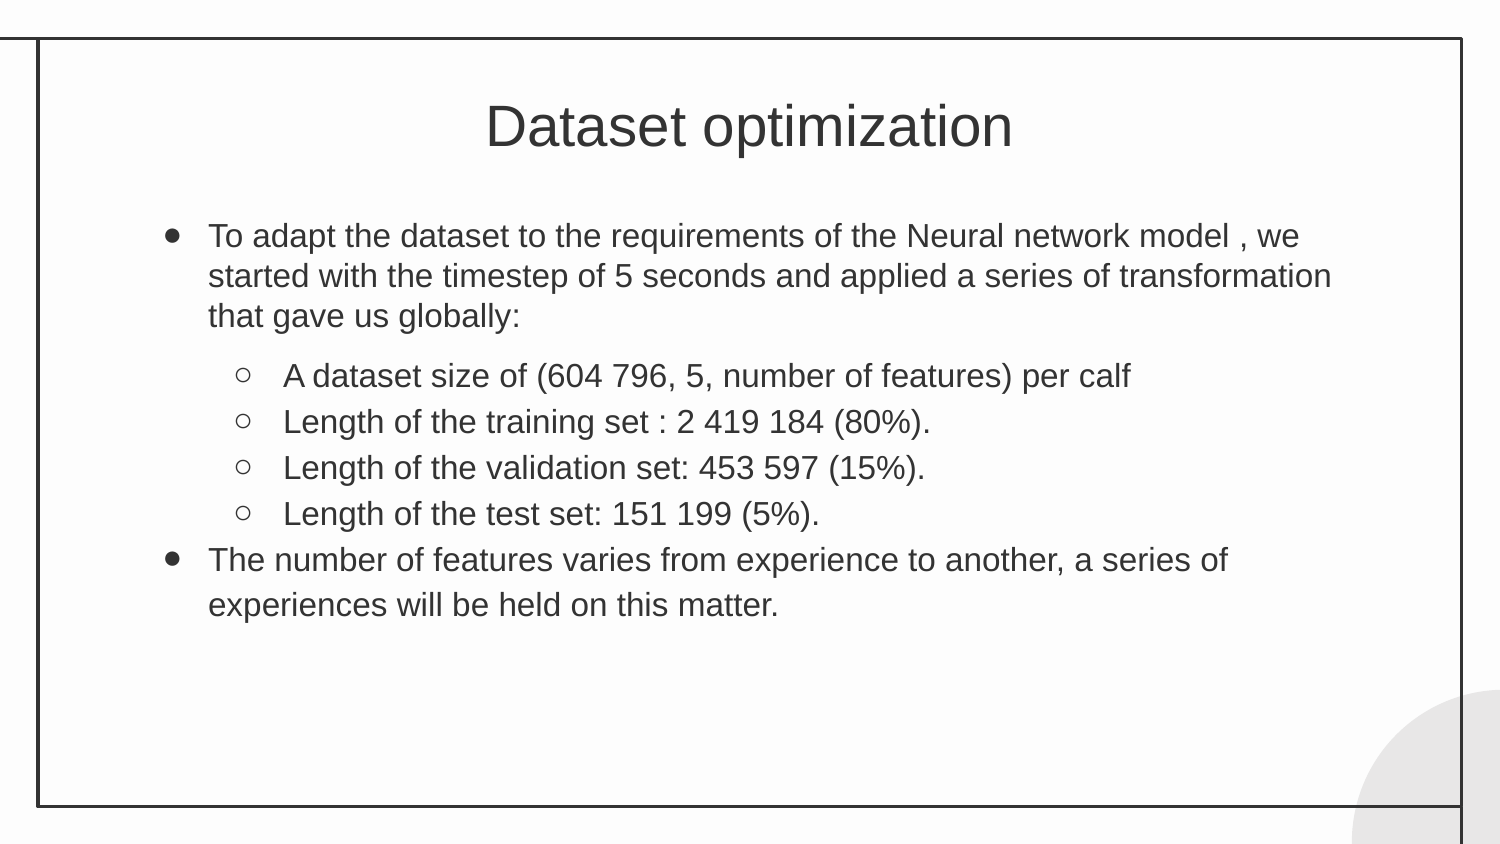

# Dataset optimization
To adapt the dataset to the requirements of the Neural network model , we started with the timestep of 5 seconds and applied a series of transformation that gave us globally:
A dataset size of (604 796, 5, number of features) per calf
Length of the training set : 2 419 184 (80%).
Length of the validation set: 453 597 (15%).
Length of the test set: 151 199 (5%).
The number of features varies from experience to another, a series of experiences will be held on this matter.